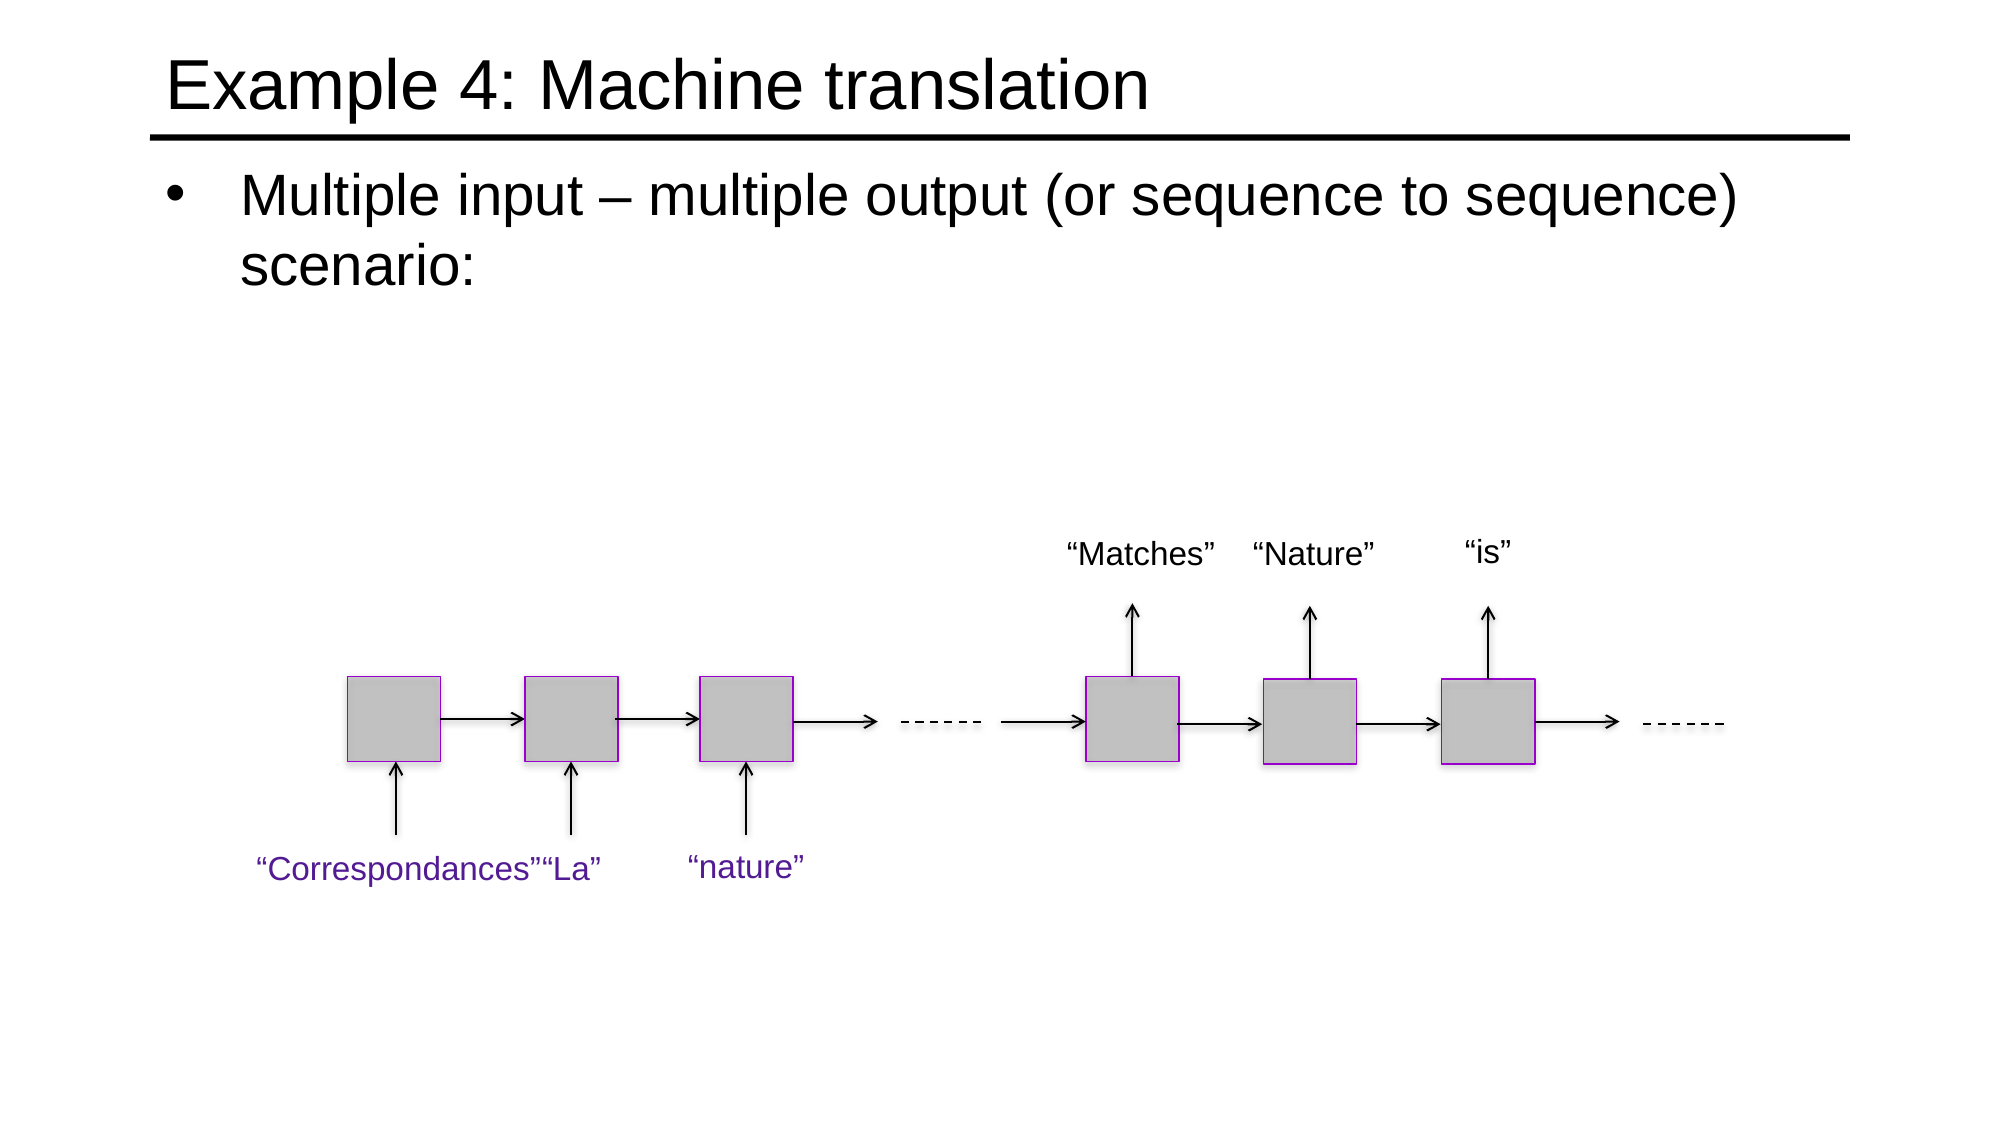

# Example 4: Machine translation
Multiple input – multiple output (or sequence to sequence) scenario:
“is”
“Matches”
“Nature”

“nature”
“Correspondances”
“La”